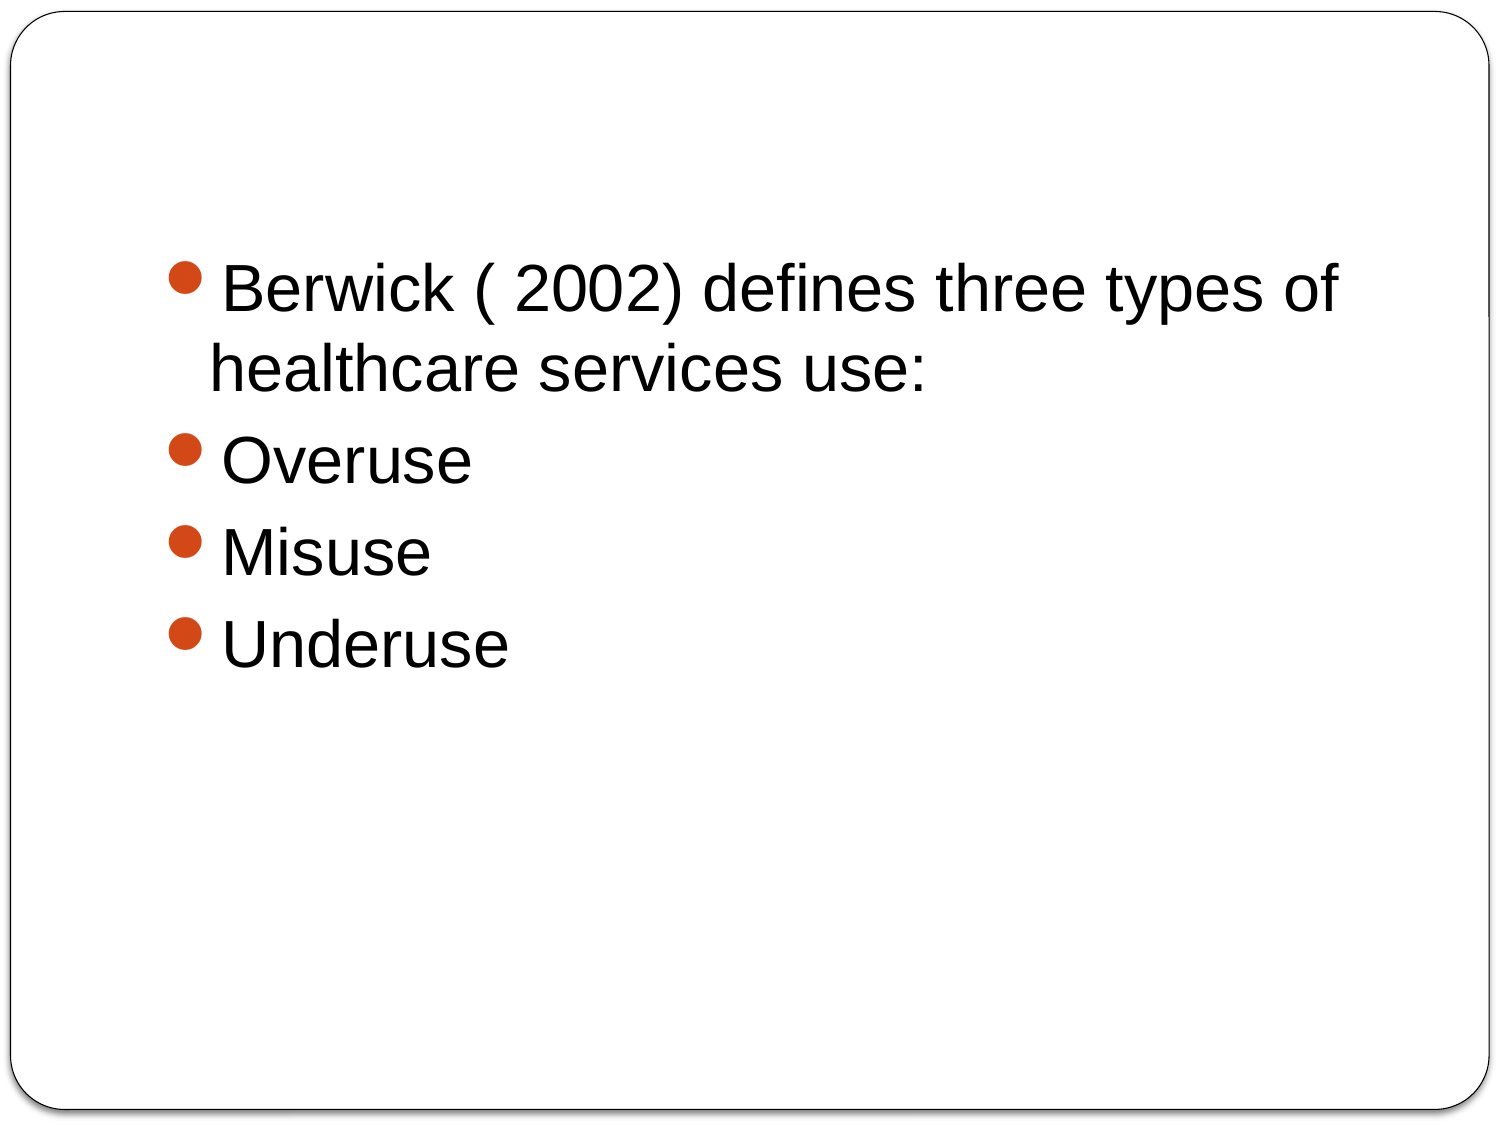

#
Berwick ( 2002) defines three types of  healthcare services use:
Overuse
Misuse
Underuse